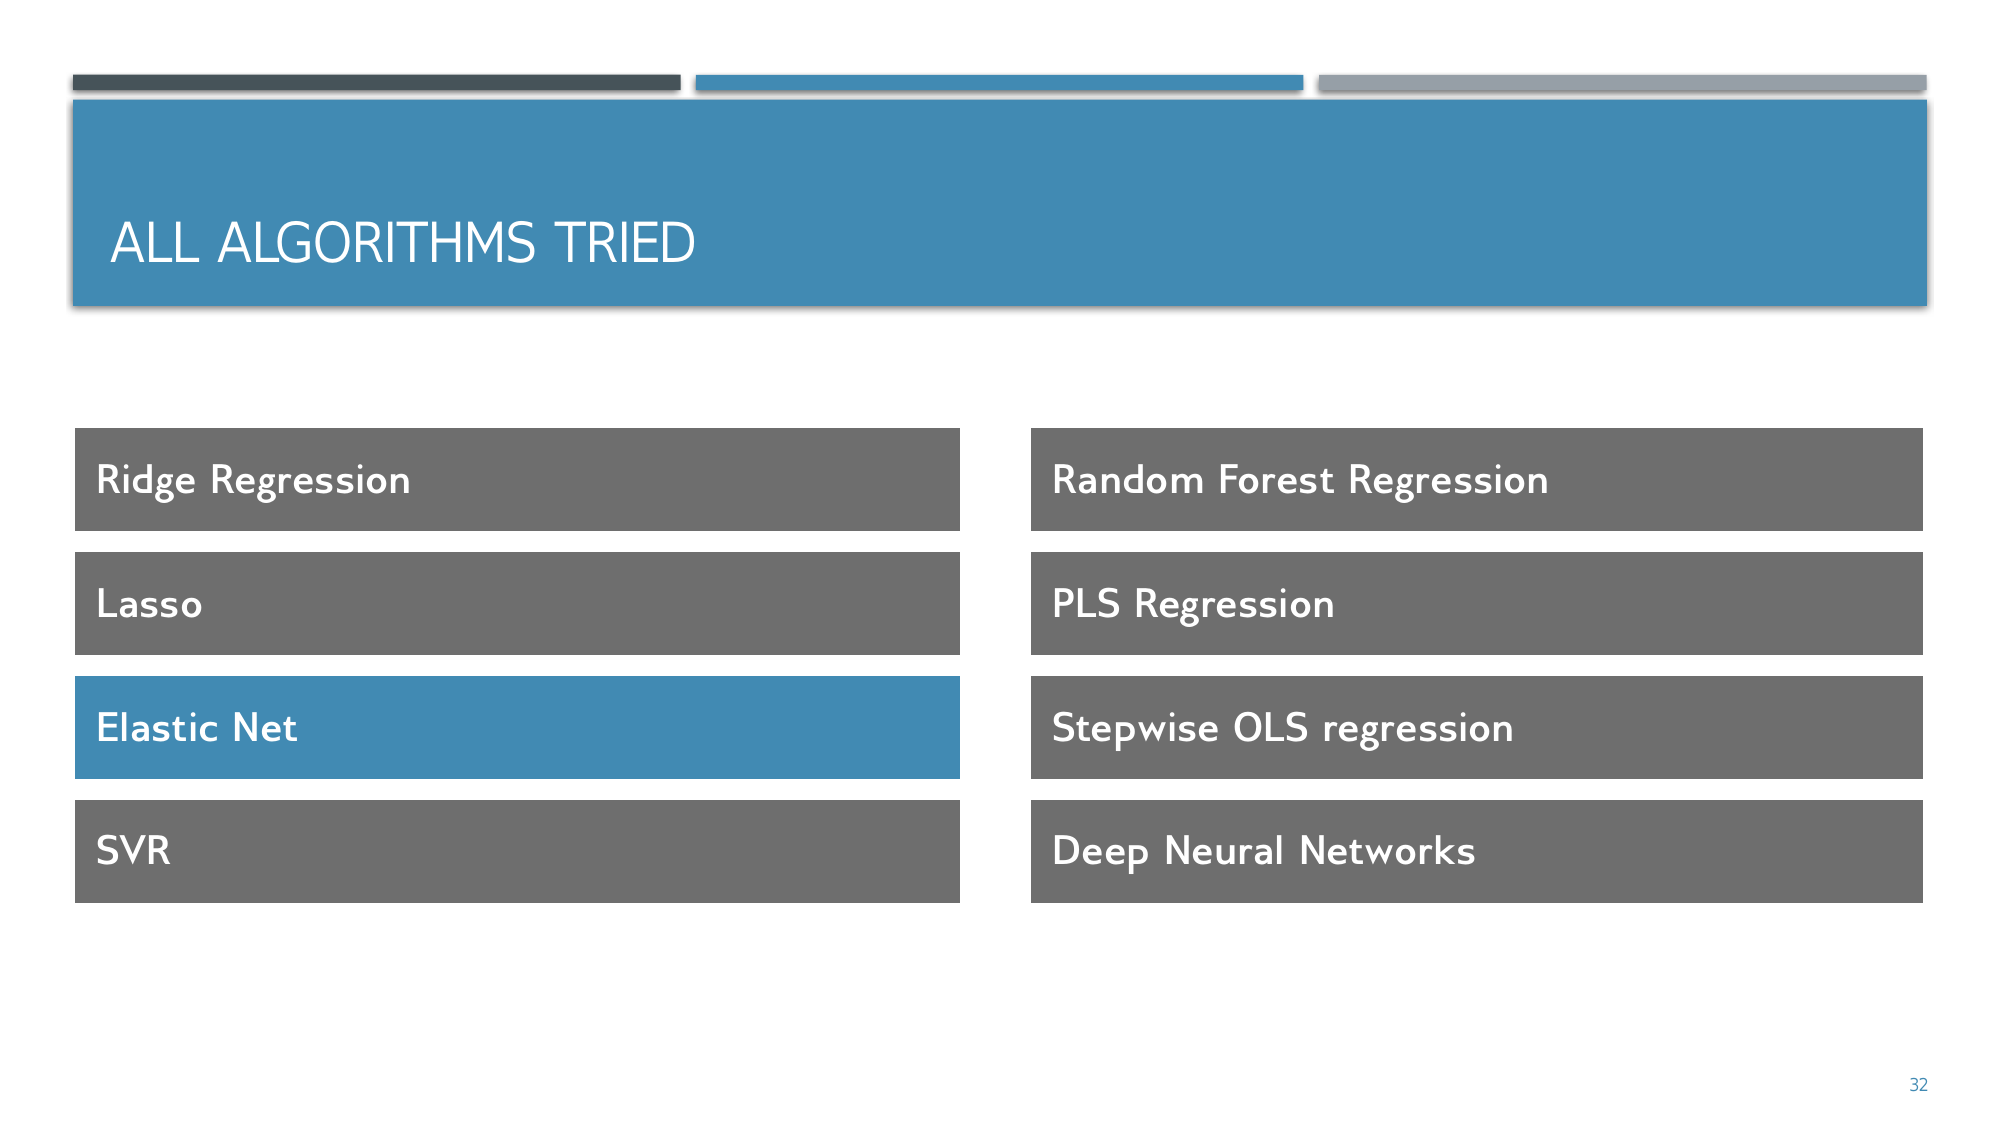

# All algorithms tried
Ridge Regression
Lasso
Elastic Net
SVR
Random Forest Regression
PLS Regression
Stepwise OLS regression
Deep Neural Networks
32